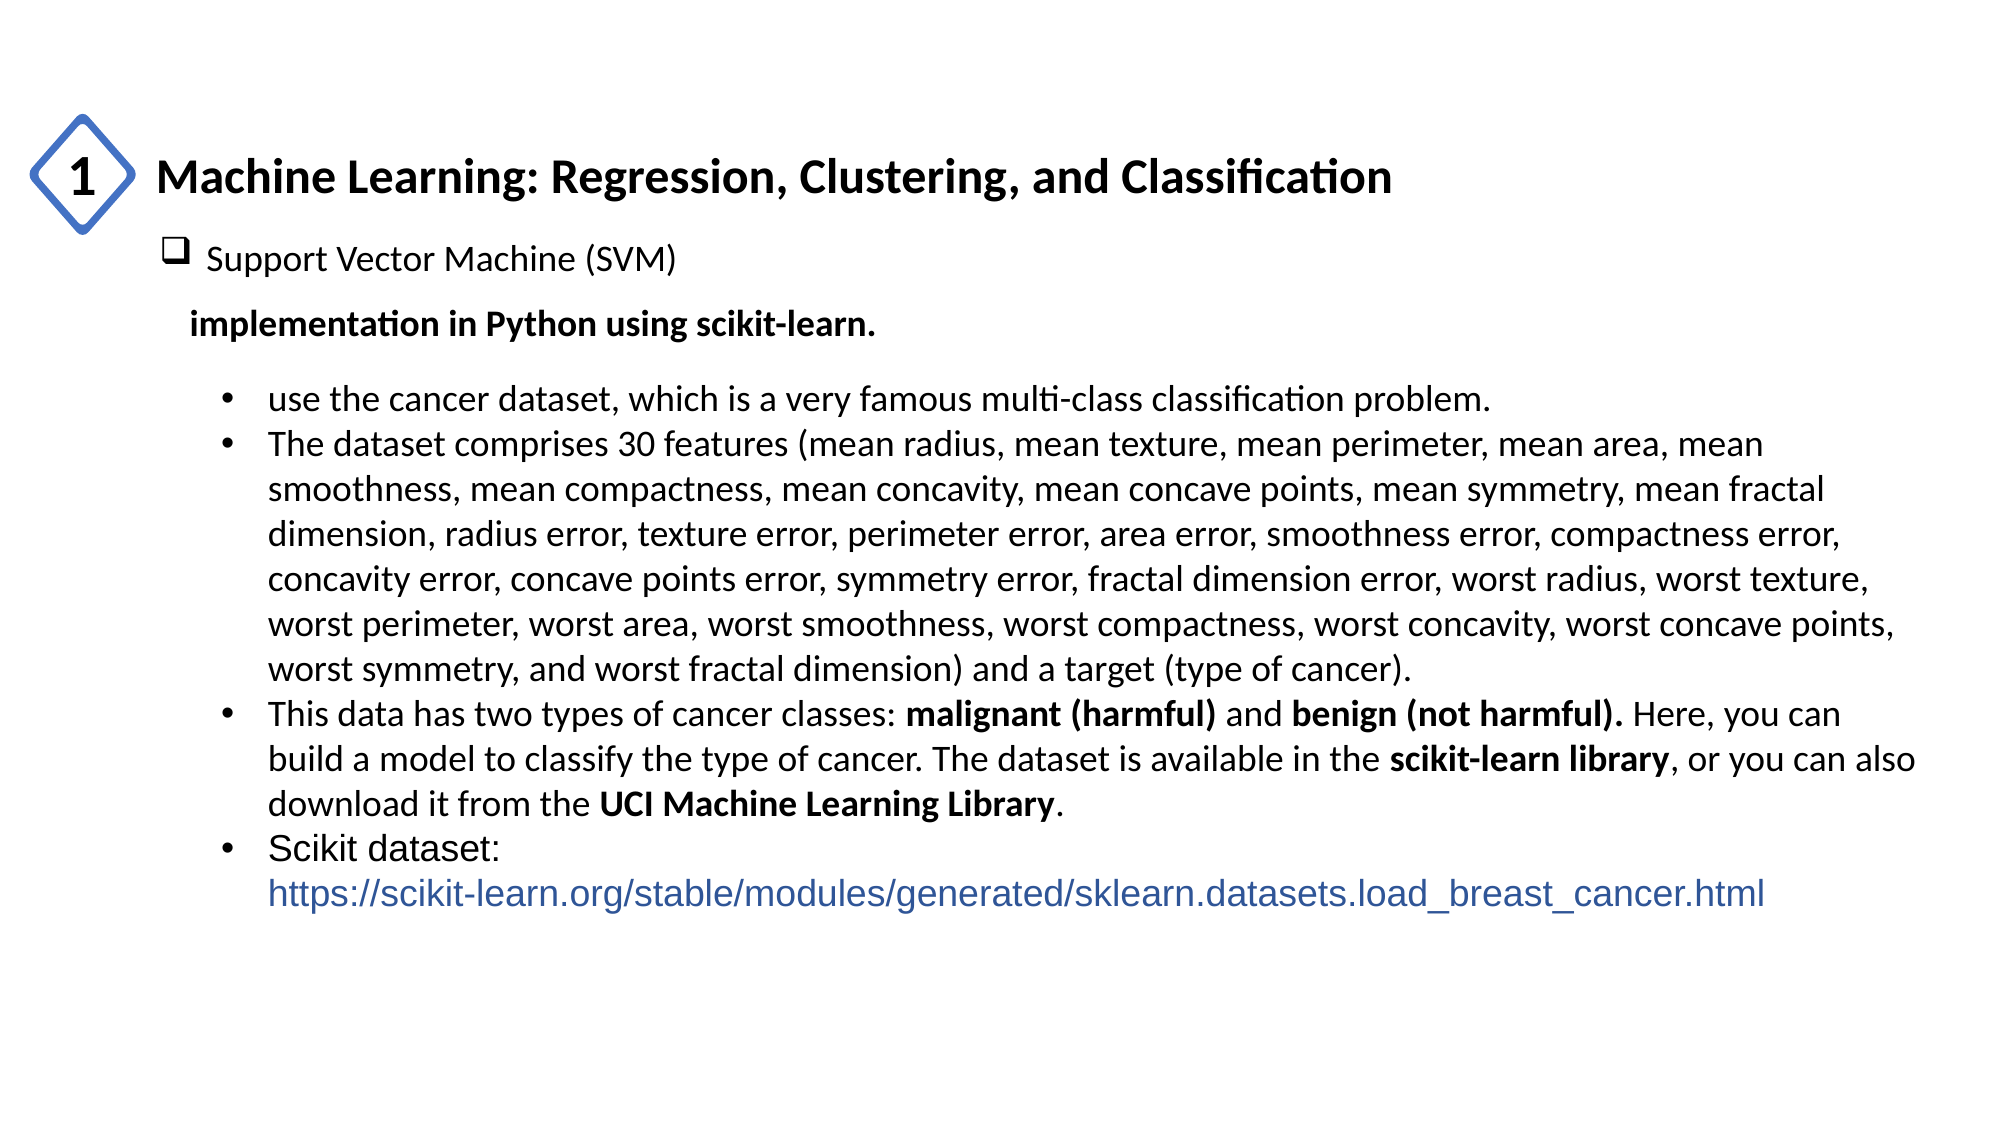

1
Machine Learning: Regression, Clustering, and Classification
Support Vector Machine (SVM)
implementation in Python using scikit-learn.

use the cancer dataset, which is a very famous multi-class classification problem.
The dataset comprises 30 features (mean radius, mean texture, mean perimeter, mean area, mean smoothness, mean compactness, mean concavity, mean concave points, mean symmetry, mean fractal dimension, radius error, texture error, perimeter error, area error, smoothness error, compactness error, concavity error, concave points error, symmetry error, fractal dimension error, worst radius, worst texture, worst perimeter, worst area, worst smoothness, worst compactness, worst concavity, worst concave points, worst symmetry, and worst fractal dimension) and a target (type of cancer).
This data has two types of cancer classes: malignant (harmful) and benign (not harmful). Here, you can build a model to classify the type of cancer. The dataset is available in the scikit-learn library, or you can also download it from the UCI Machine Learning Library.
Scikit dataset: https://scikit-learn.org/stable/modules/generated/sklearn.datasets.load_breast_cancer.html